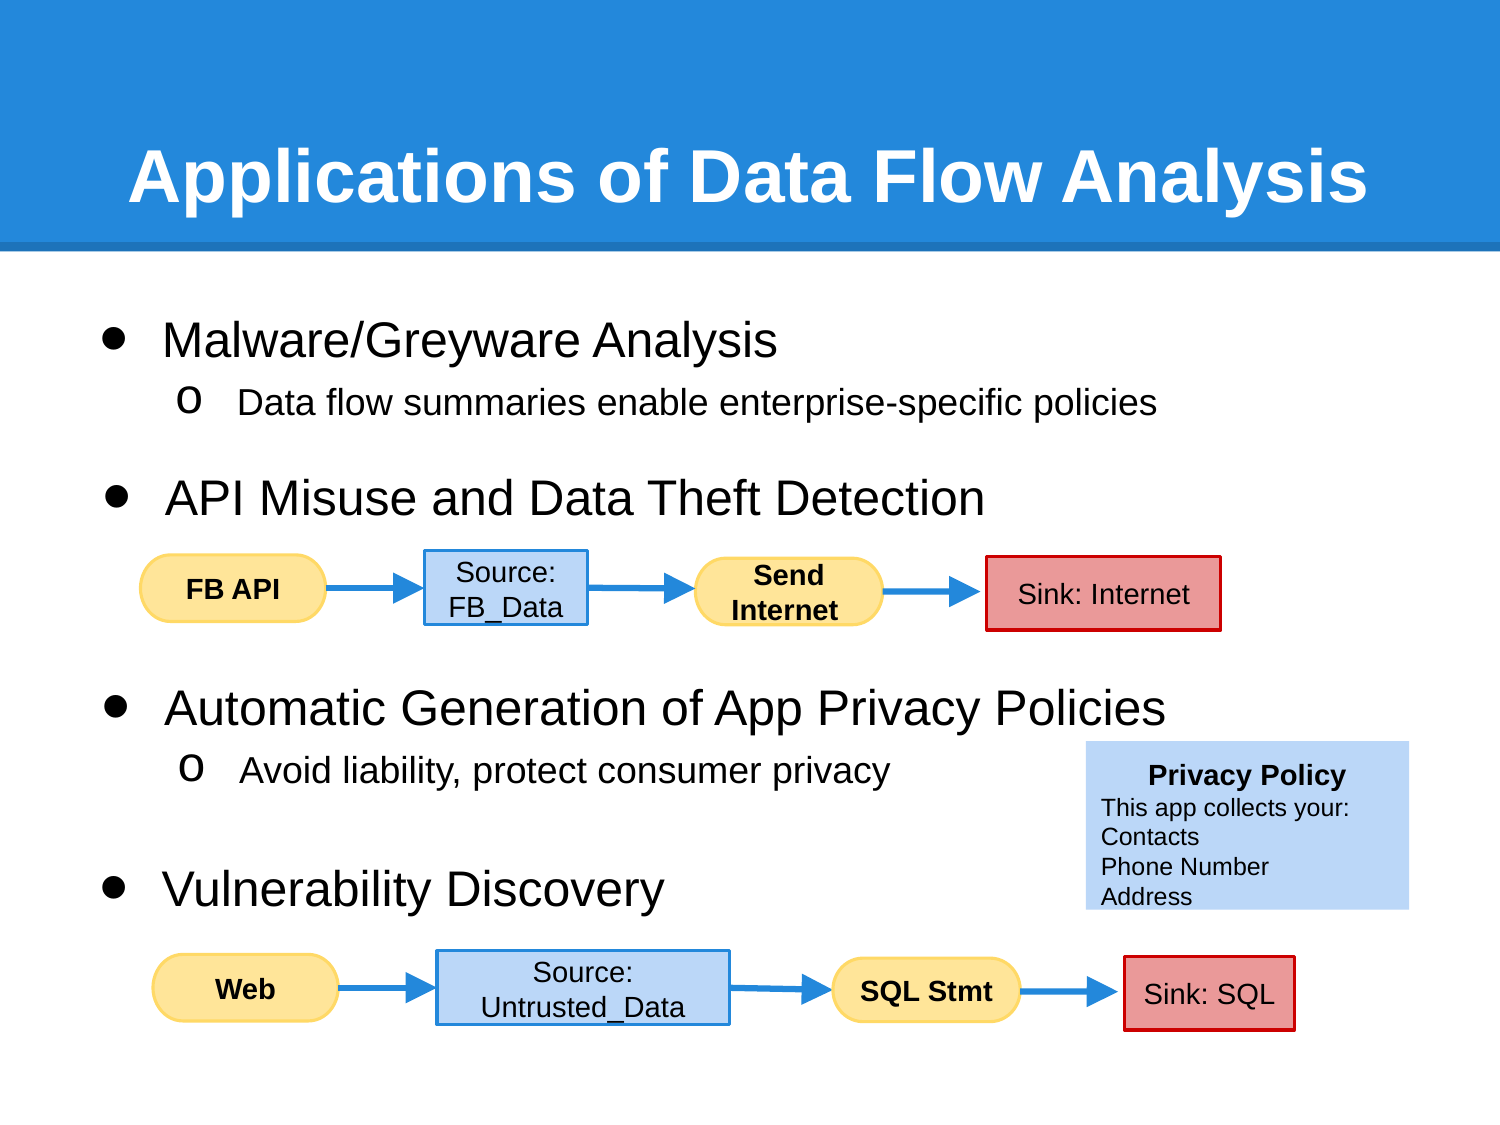

# Applications of Data Flow Analysis
Malware/Greyware Analysis
Data flow summaries enable enterprise-specific policies
API Misuse and Data Theft Detection

Source: FB_Data
FB API
Sink: Internet
Send Internet
Automatic Generation of App Privacy Policies
Avoid liability, protect consumer privacy

Privacy Policy
This app collects your:
Contacts
Phone Number
Address
Vulnerability Discovery

Source: Untrusted_Data
Web
Sink: SQL
SQL Stmt